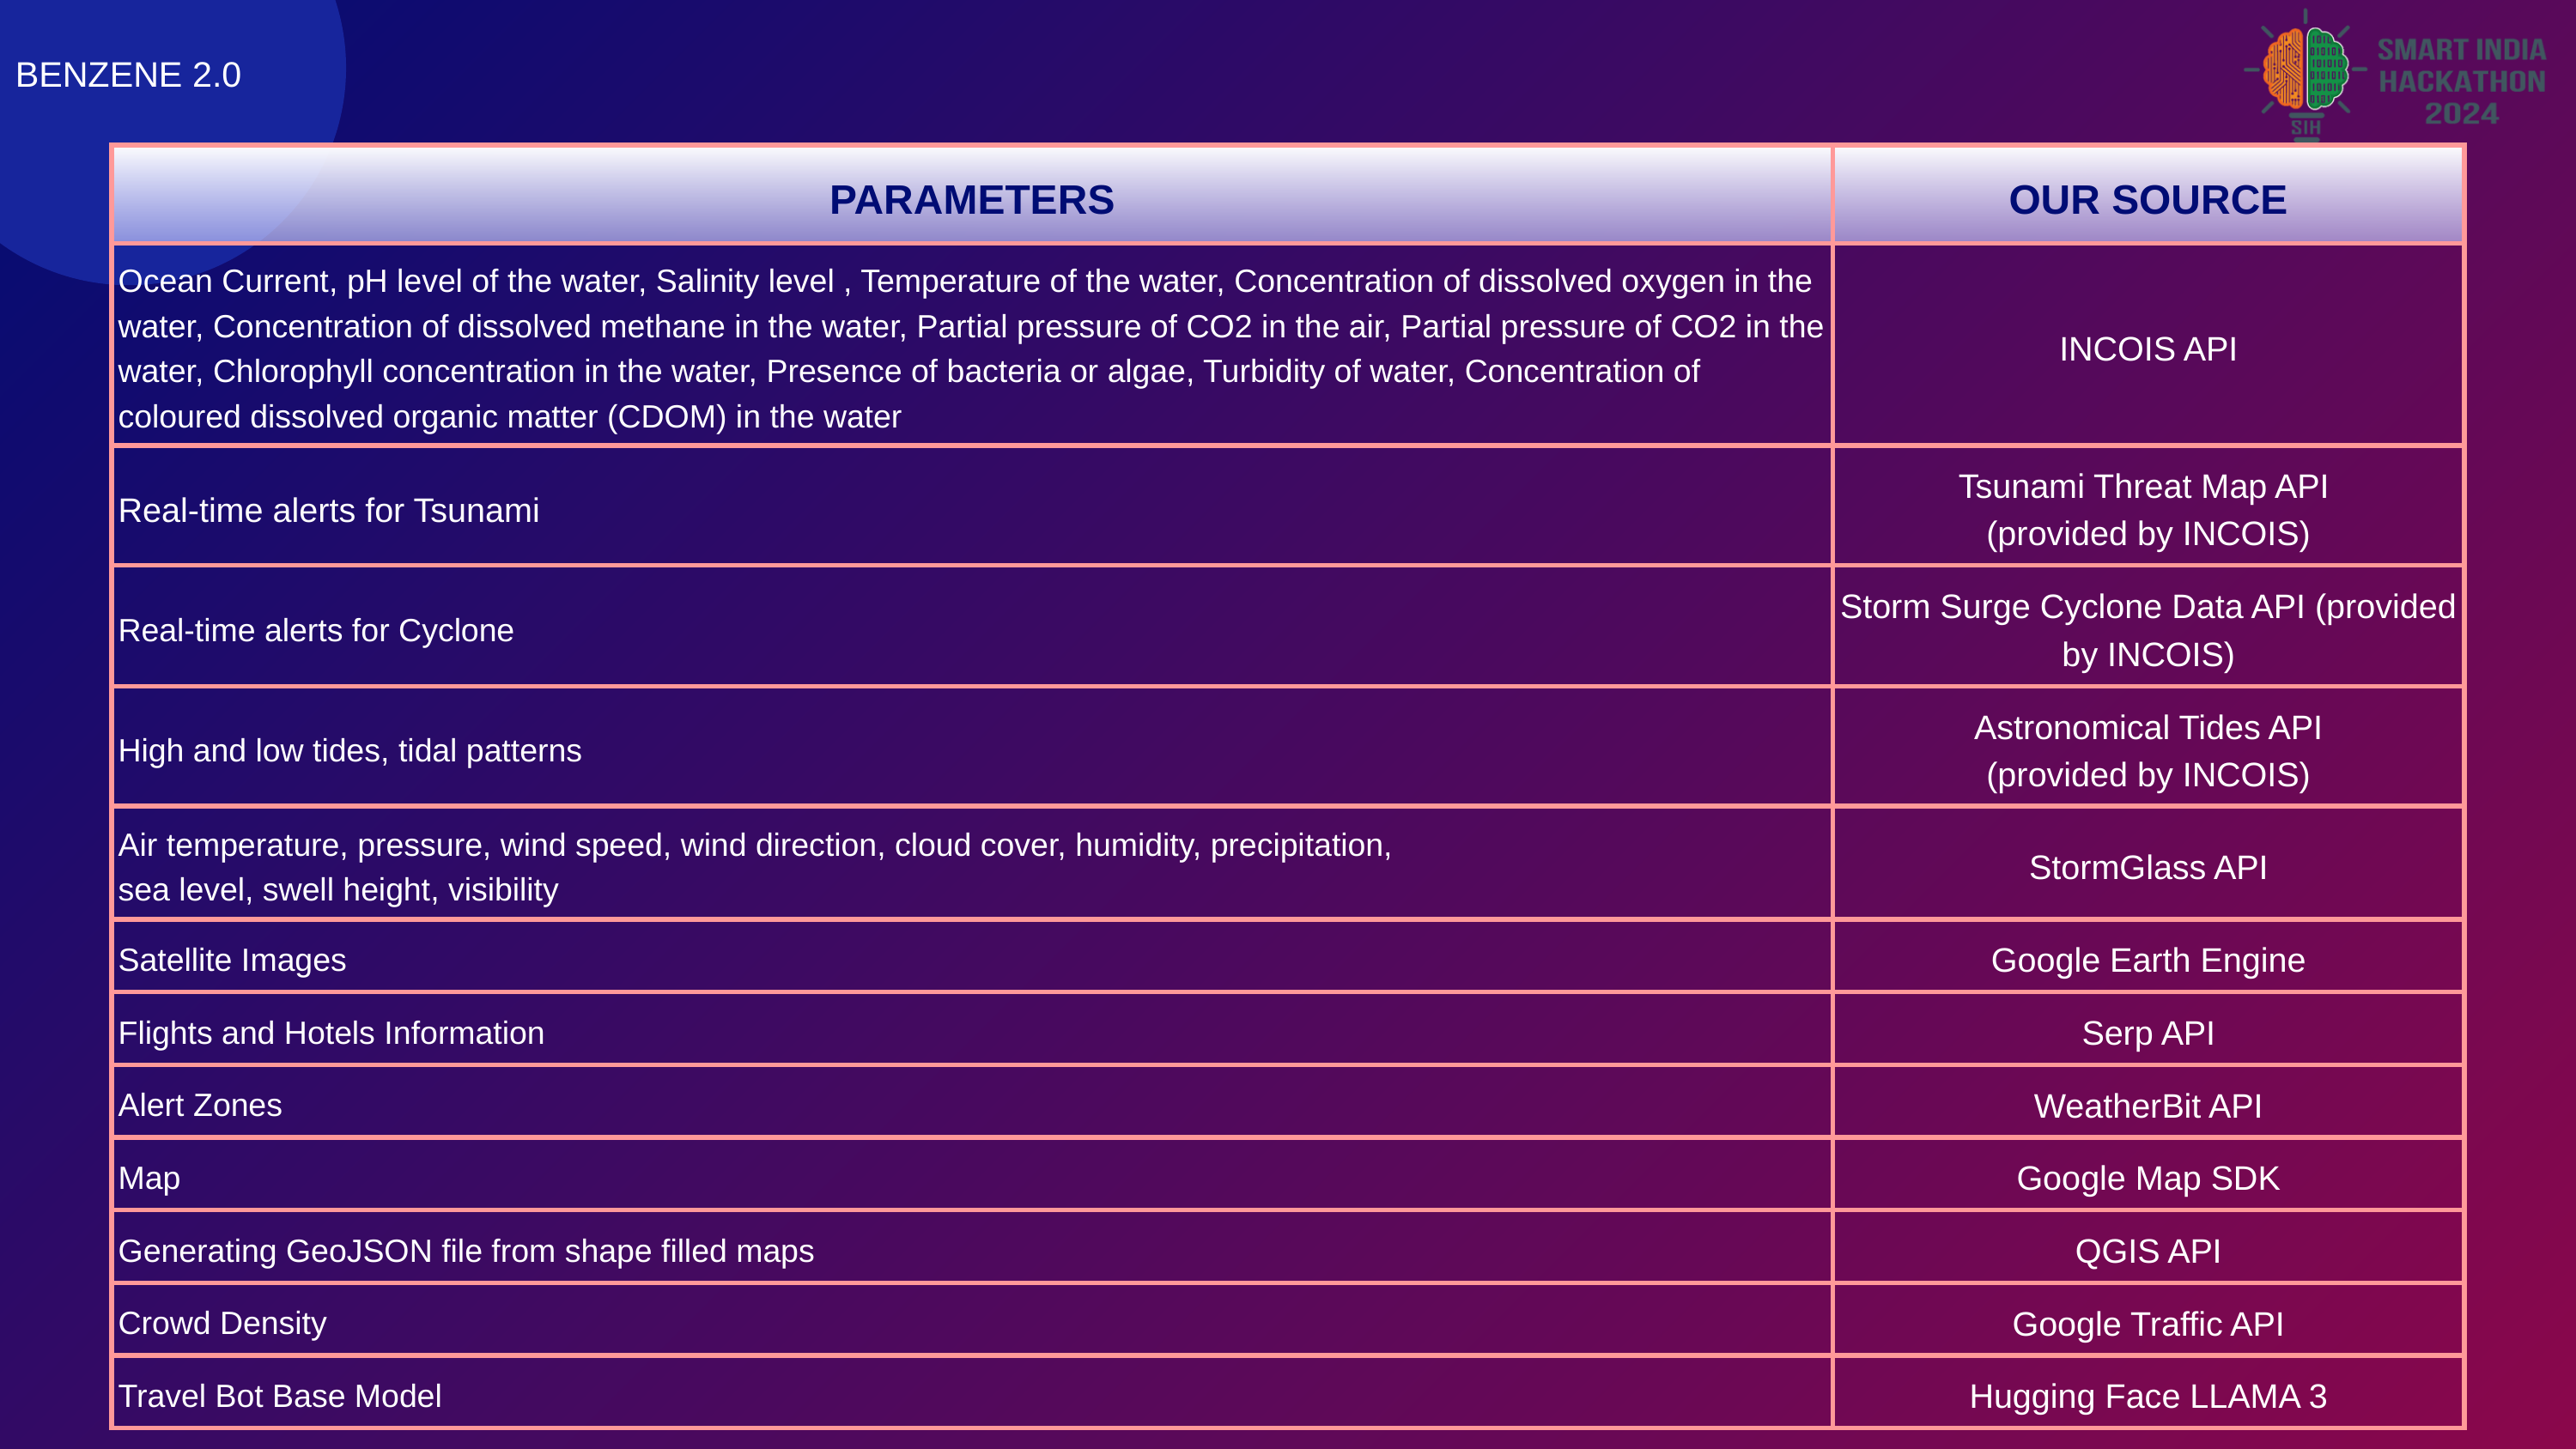

BENZENE 2.0

| PARAMETERS | OUR SOURCE |
| --- | --- |
| Ocean Current, pH level of the water, Salinity level , Temperature of the water, Concentration of dissolved oxygen in the water, Concentration of dissolved methane in the water, Partial pressure of CO2 in the air, Partial pressure of CO2 in the water, Chlorophyll concentration in the water, Presence of bacteria or algae, Turbidity of water, Concentration of coloured dissolved organic matter (CDOM) in the water | INCOIS API |
| Real-time alerts for Tsunami | Tsunami Threat Map API (provided by INCOIS) |
| Real-time alerts for Cyclone | Storm Surge Cyclone Data API (provided by INCOIS) |
| High and low tides, tidal patterns | Astronomical Tides API (provided by INCOIS) |
| Air temperature, pressure, wind speed, wind direction, cloud cover, humidity, precipitation, sea level, swell height, visibility | StormGlass API |
| Satellite Images | Google Earth Engine |
| Flights and Hotels Information | Serp API |
| Alert Zones | WeatherBit API |
| Map | Google Map SDK |
| Generating GeoJSON file from shape filled maps | QGIS API |
| Crowd Density | Google Traffic API |
| Travel Bot Base Model | Hugging Face LLAMA 3 |